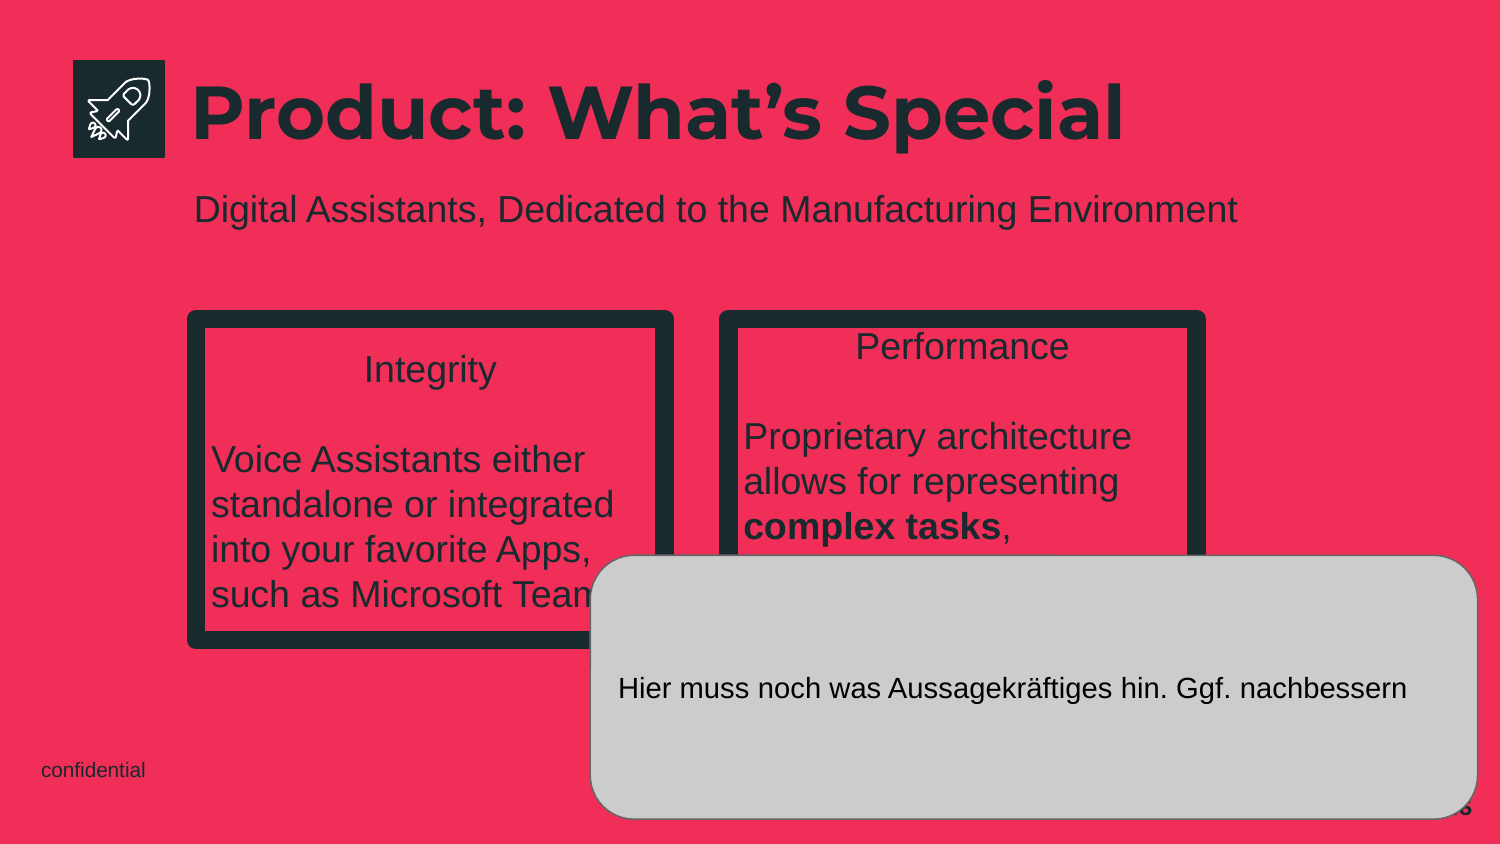

Product: What’s Special

Digital Assistants, Dedicated to the Manufacturing Environment
Integrity

Voice Assistants either standalone or integrated into your favorite Apps, such as Microsoft Teams
Performance

Proprietary architecture allows for representing complex tasks, unachieved by current standards
Hier muss noch was Aussagekräftiges hin. Ggf. nachbessern
confidential
16